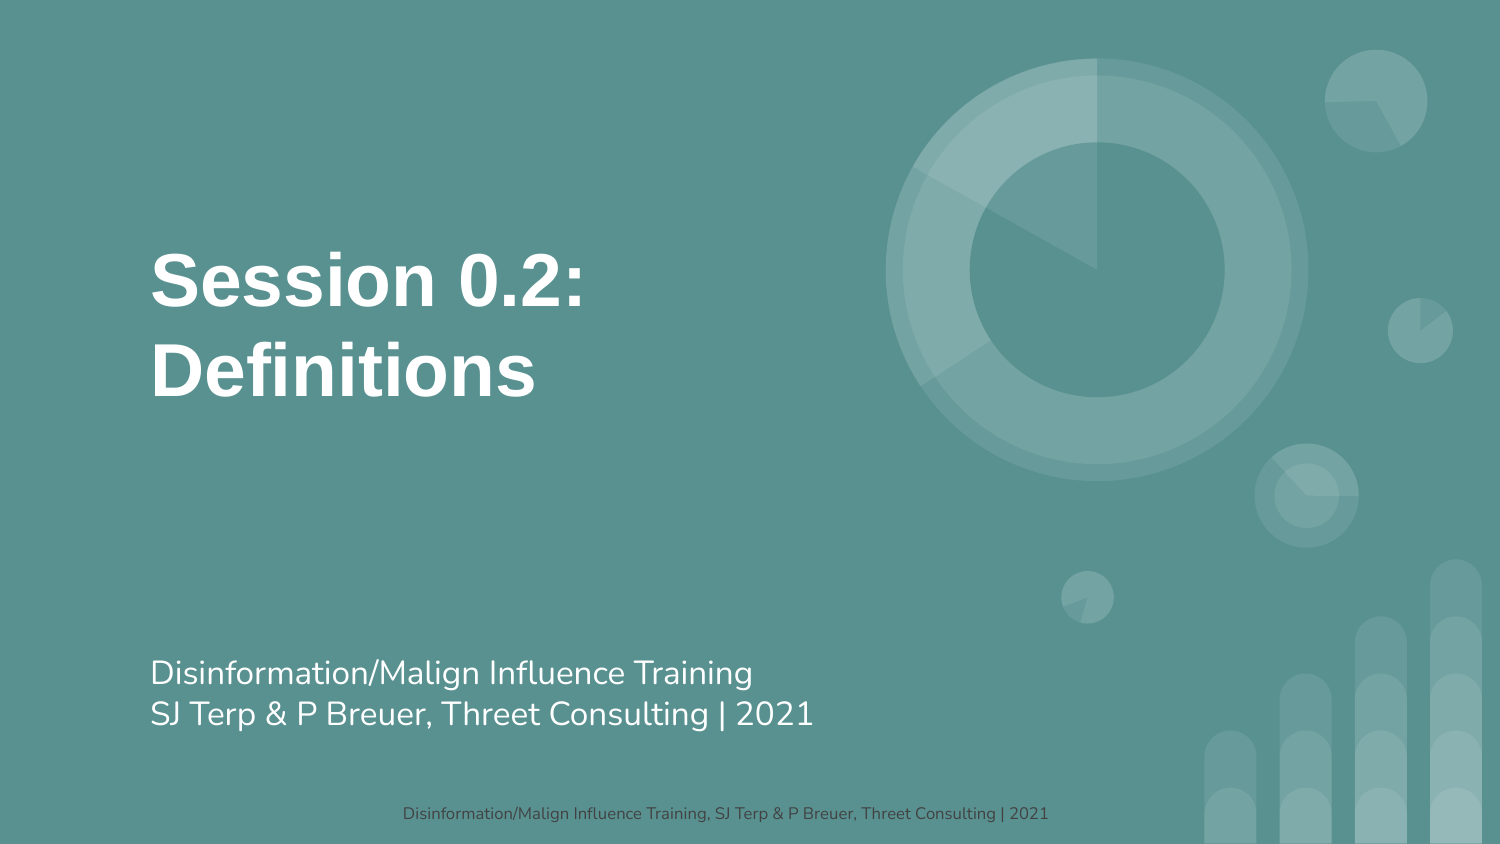

# Session 0.2: Definitions
Disinformation/Malign Influence Training
SJ Terp & P Breuer, Threet Consulting | 2021